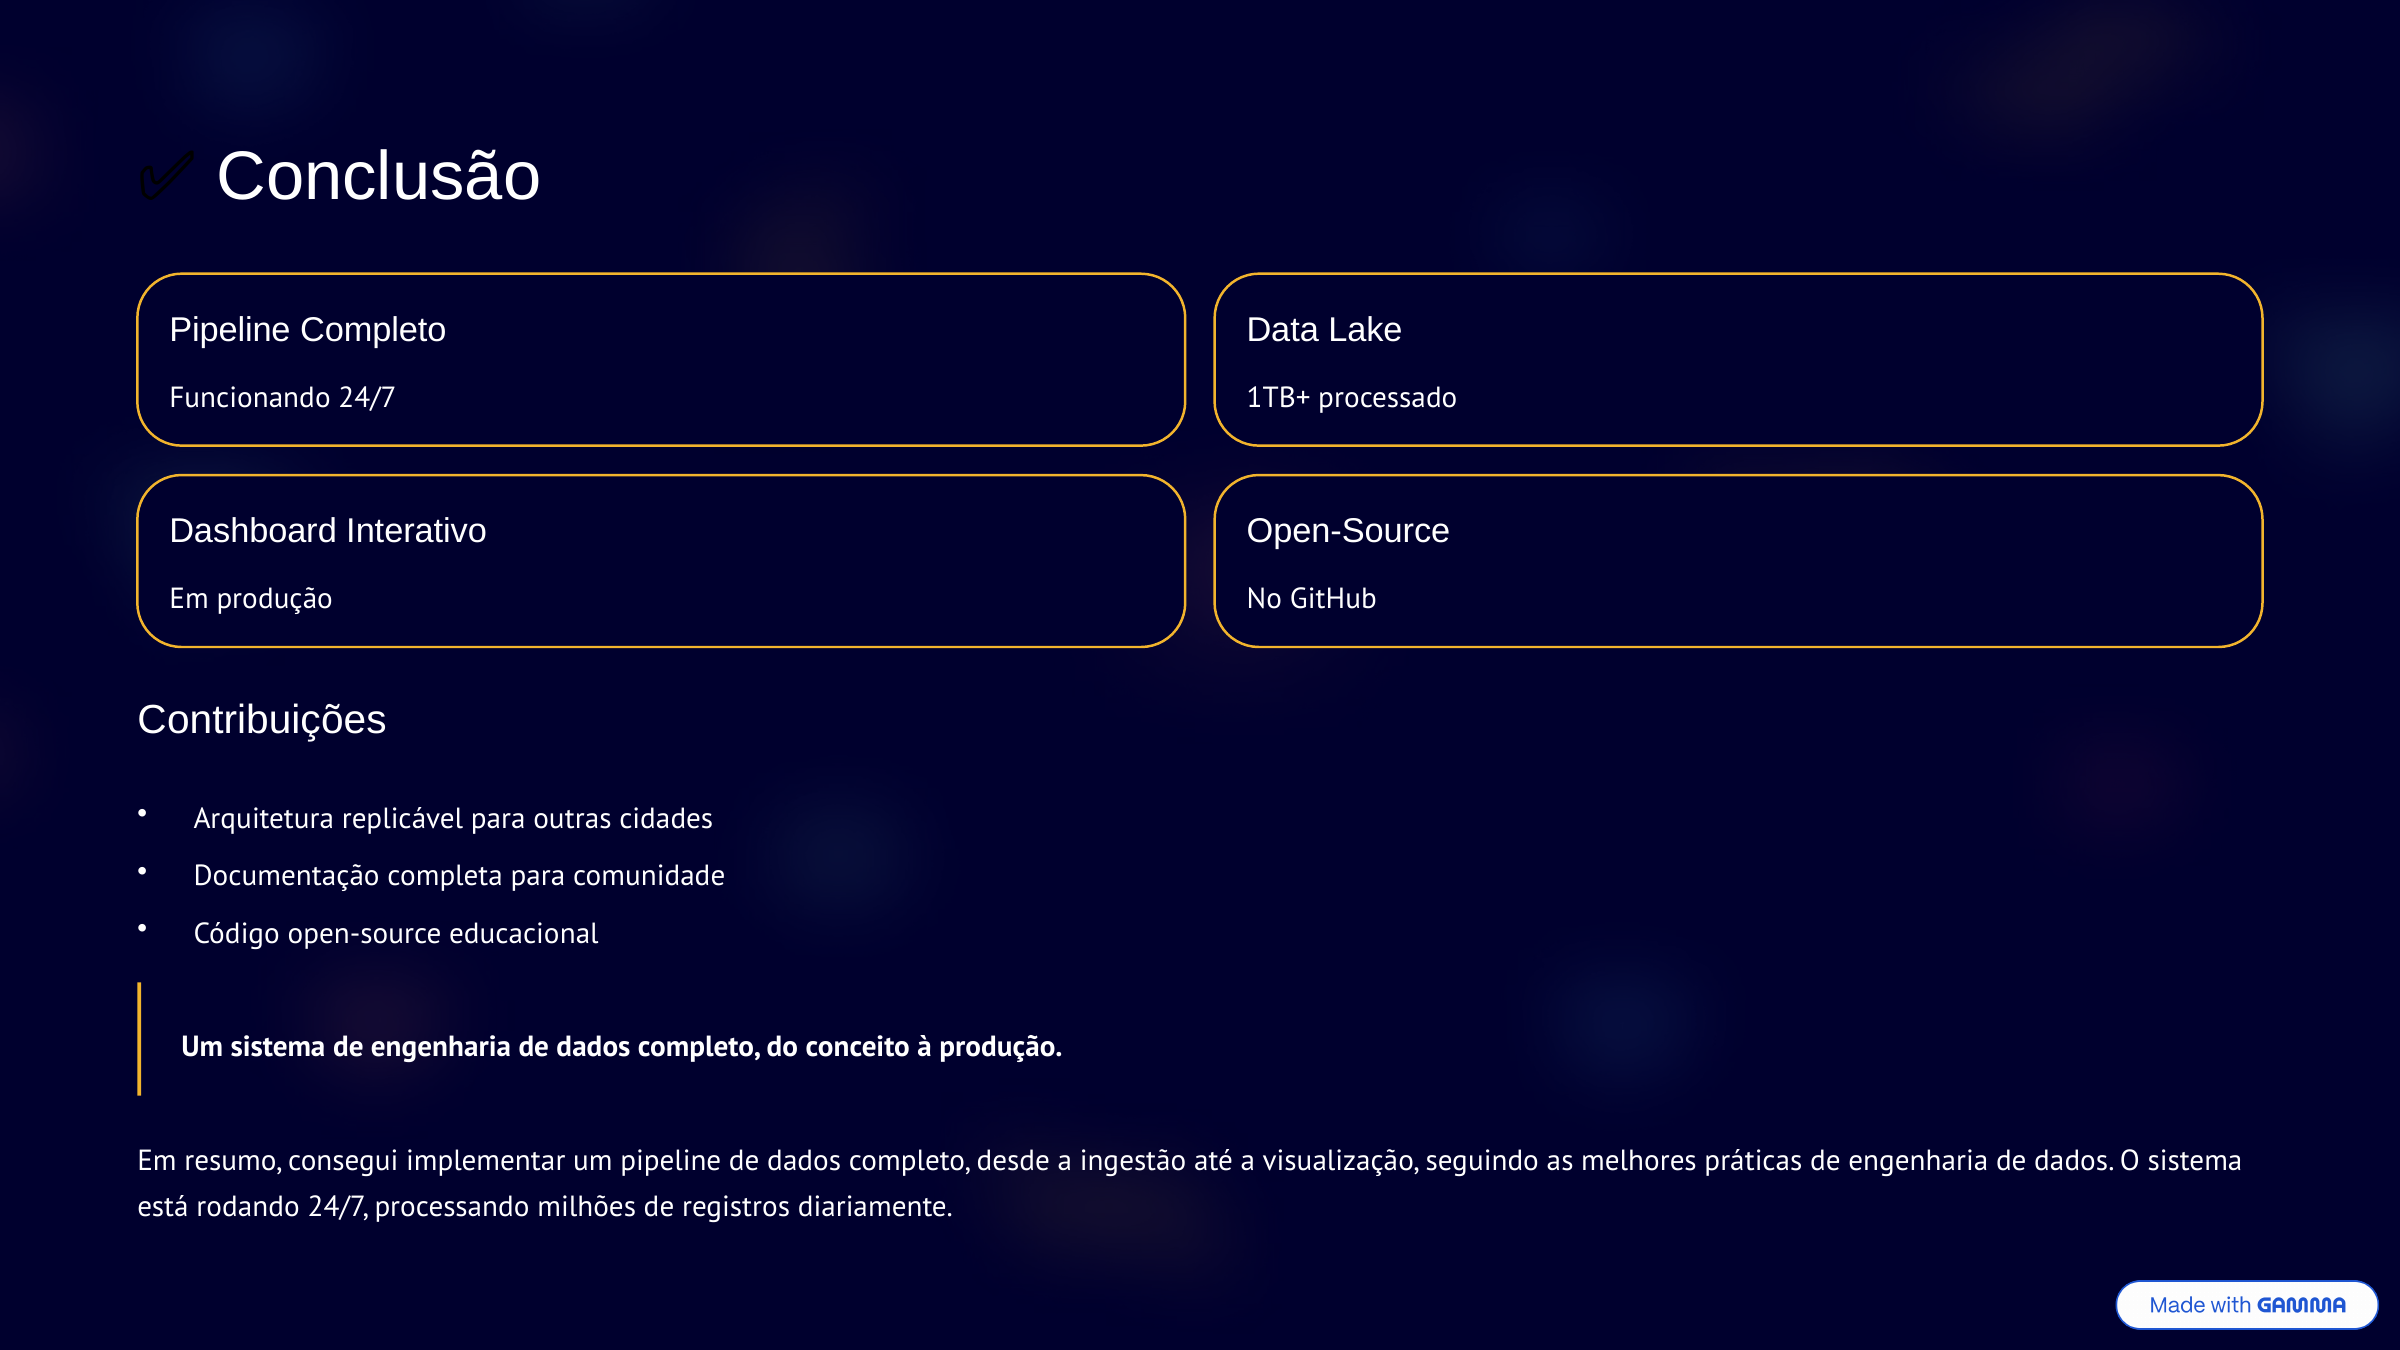

✅ Conclusão

Pipeline Completo
Data Lake
Funcionando 24/7
1TB+ processado

Dashboard Interativo
Open-Source
Em produção
No GitHub
Contribuições
Arquitetura replicável para outras cidades
Documentação completa para comunidade
Código open-source educacional

Um sistema de engenharia de dados completo, do conceito à produção.
Em resumo, consegui implementar um pipeline de dados completo, desde a ingestão até a visualização, seguindo as melhores práticas de engenharia de dados. O sistema está rodando 24/7, processando milhões de registros diariamente.